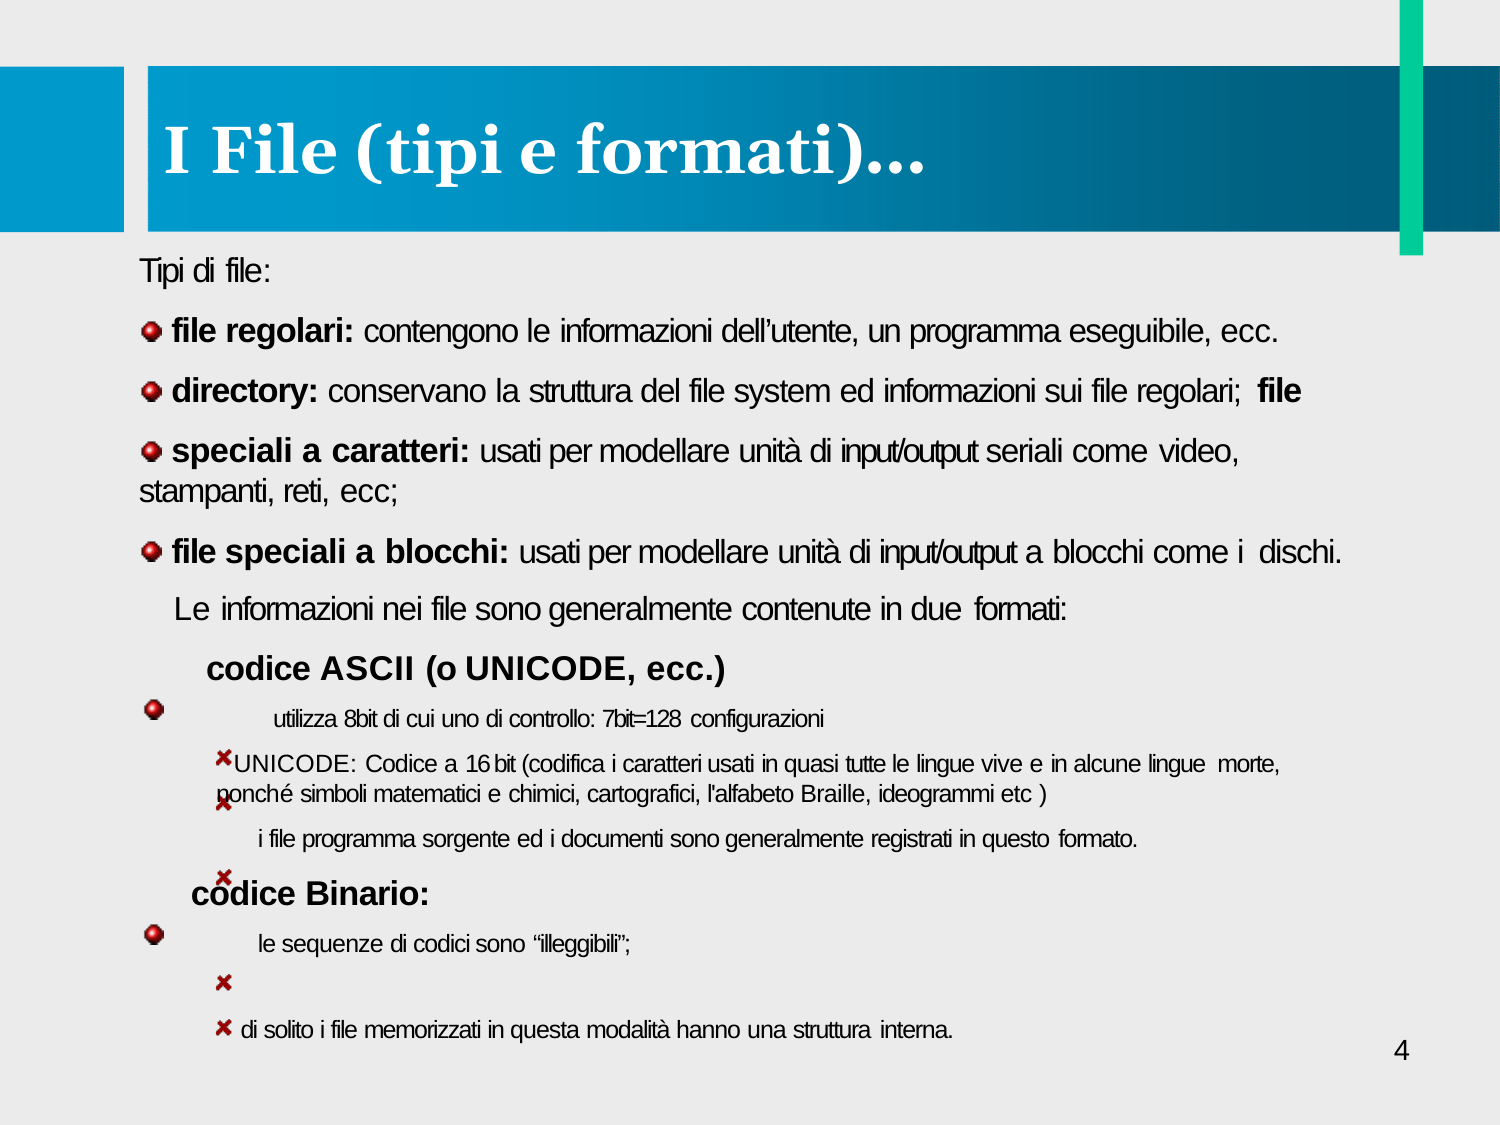

# I File (tipi e formati)…

Tipi di file:
file regolari: contengono le informazioni dell’utente, un programma eseguibile, ecc.  directory: conservano la struttura del file system ed informazioni sui file regolari;  file speciali a caratteri: usati per modellare unità di input/output seriali come video,
stampanti, reti, ecc;
file speciali a blocchi: usati per modellare unità di input/output a blocchi come i  dischi.
Le informazioni nei file sono generalmente contenute in due formati:
codice ASCII (o UNICODE, ecc.)
utilizza 8bit di cui uno di controllo: 7bit=128 configurazioni
UNICODE: Codice a 16 bit (codifica i caratteri usati in quasi tutte le lingue vive e in alcune lingue  morte, nonché simboli matematici e chimici, cartografici, l'alfabeto Braille, ideogrammi etc )
i file programma sorgente ed i documenti sono generalmente registrati in questo formato.
codice Binario:
le sequenze di codici sono “illeggibili”;

di solito i file memorizzati in questa modalità hanno una struttura interna.

4